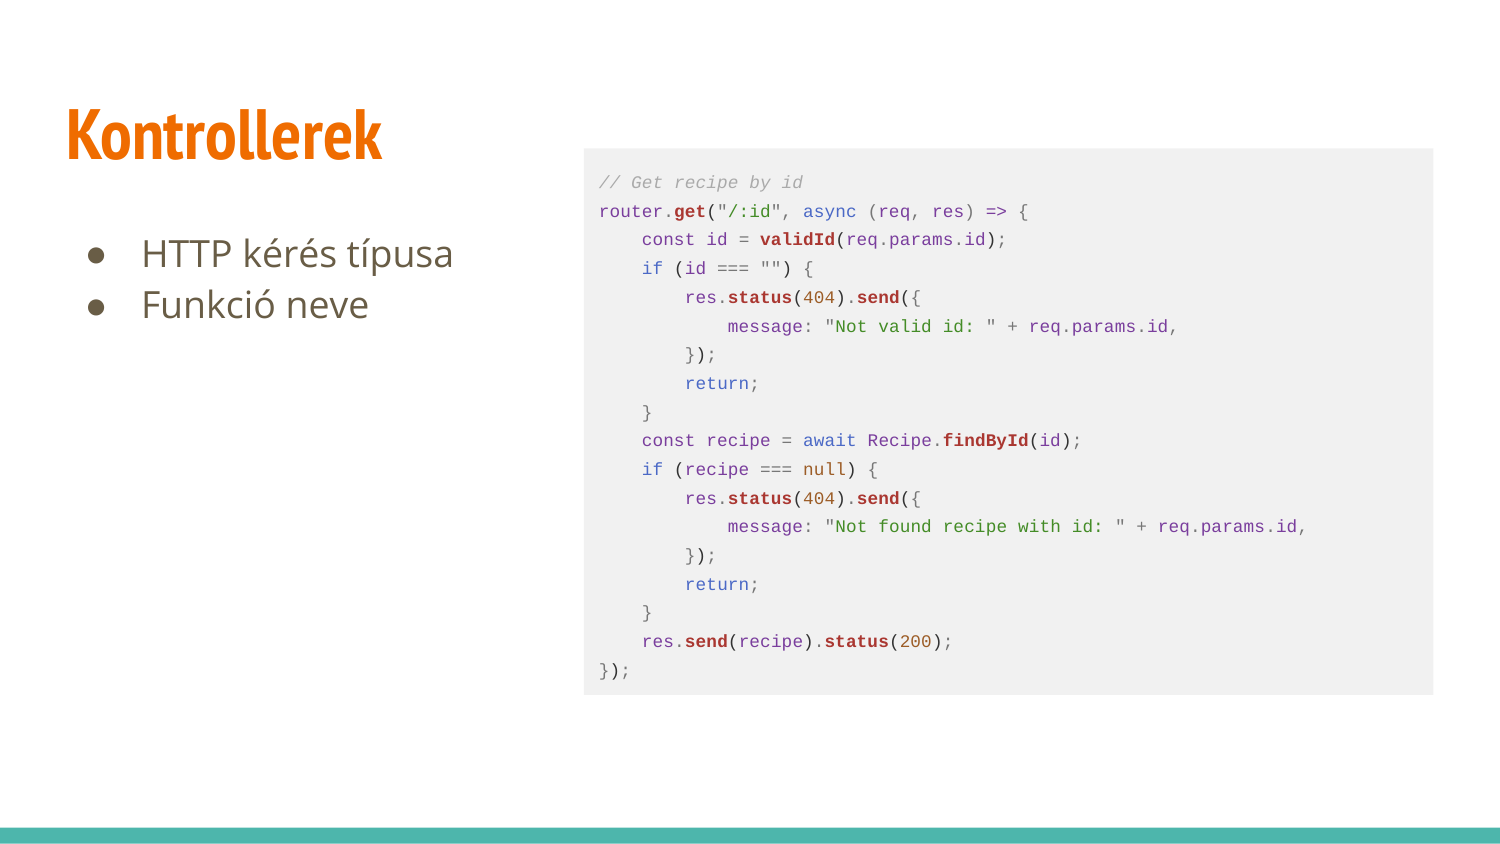

# Kontrollerek
// Get recipe by id
router.get("/:id", async (req, res) => {
    const id = validId(req.params.id);
    if (id === "") {
        res.status(404).send({
            message: "Not valid id: " + req.params.id,
        });
        return;
    }
    const recipe = await Recipe.findById(id);
    if (recipe === null) {
        res.status(404).send({
            message: "Not found recipe with id: " + req.params.id,
        });
        return;
    }
    res.send(recipe).status(200);
});
HTTP kérés típusa
Funkció neve